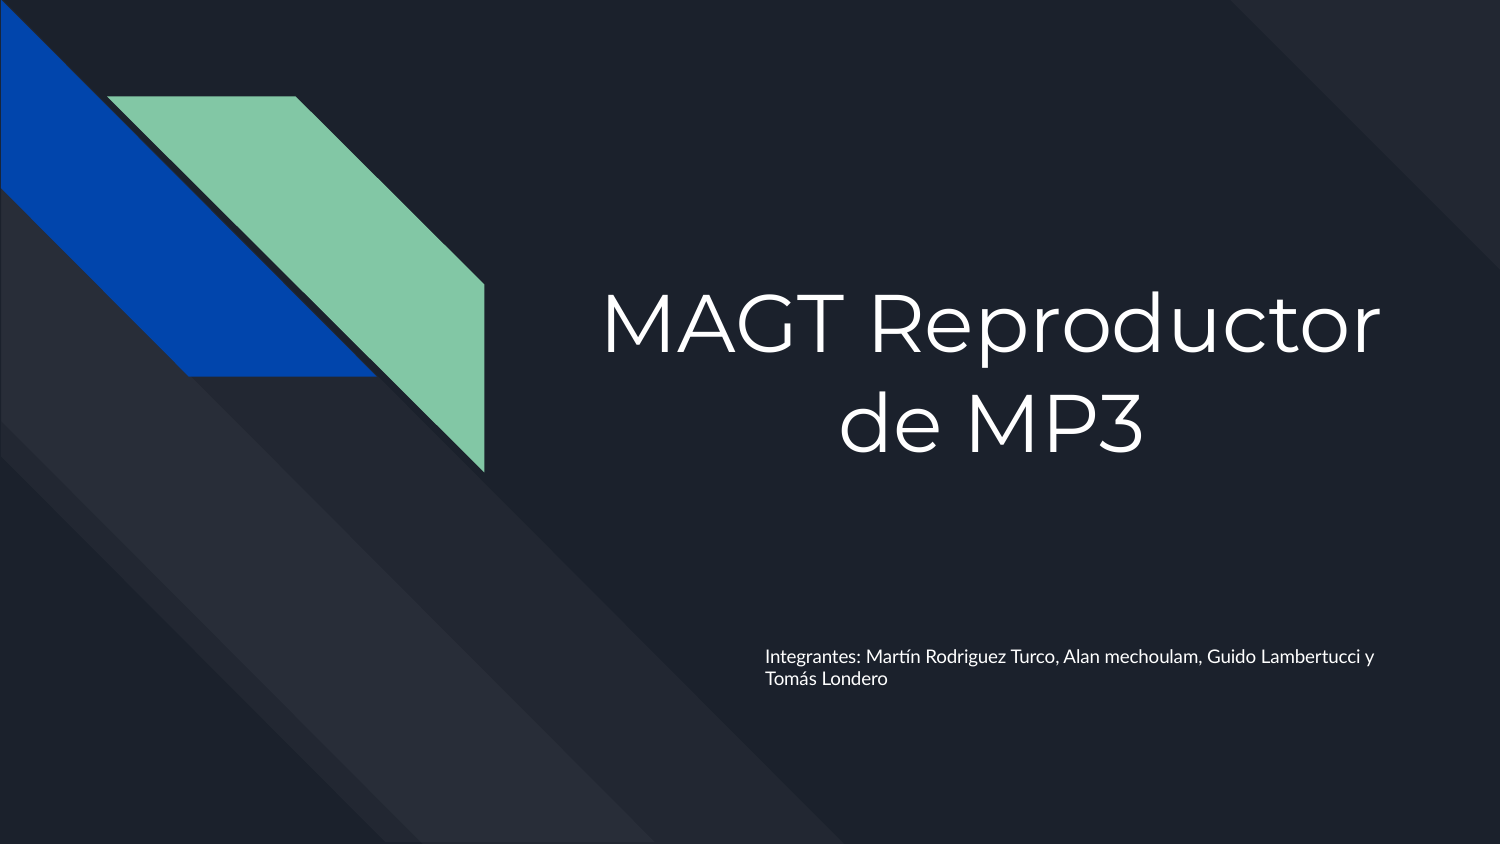

# MAGT Reproductor de MP3
Integrantes: Martín Rodriguez Turco, Alan mechoulam, Guido Lambertucci y Tomás Londero